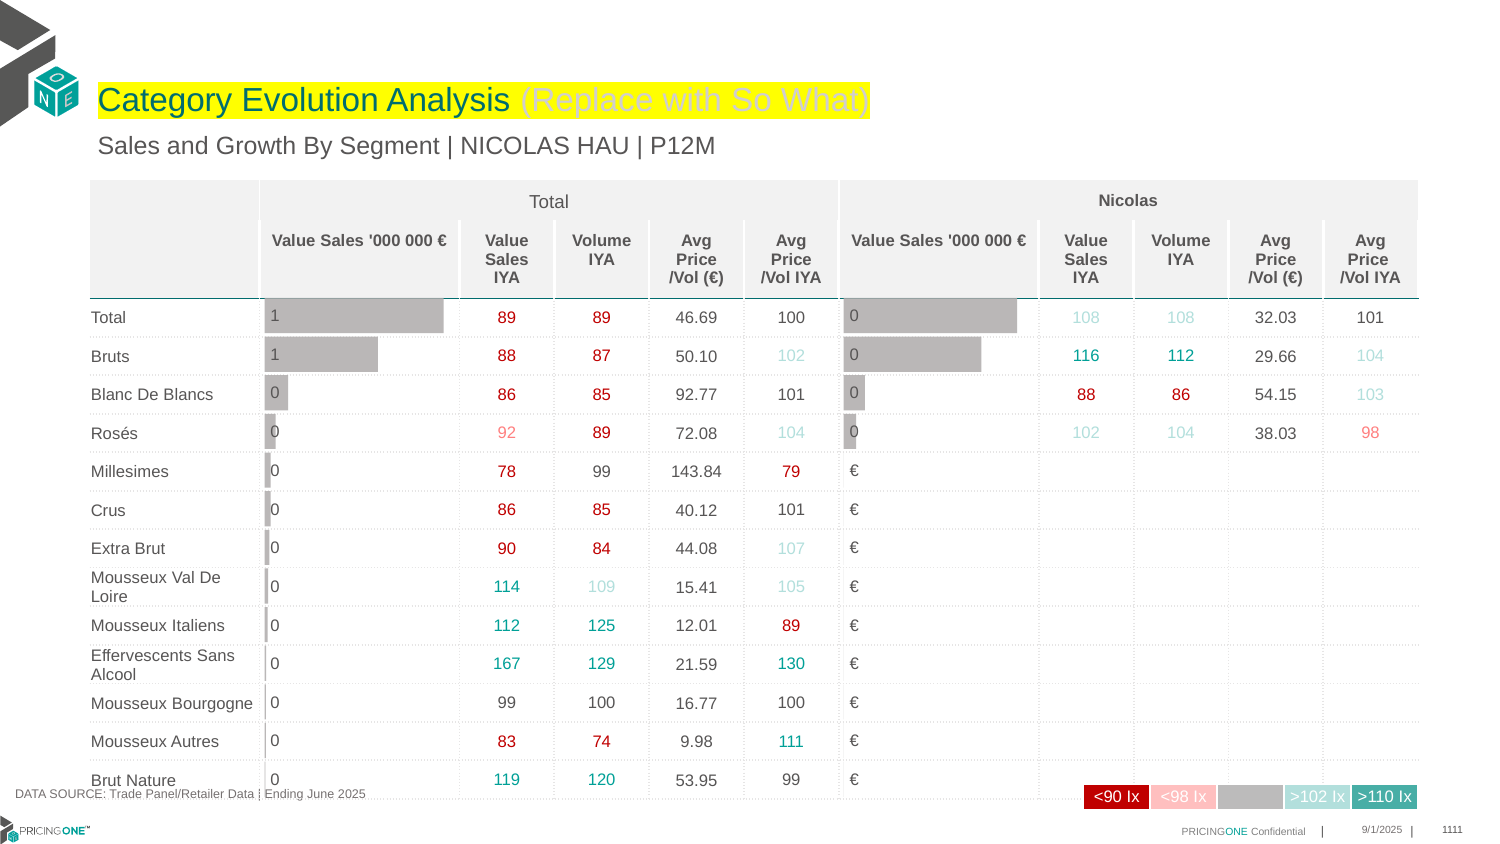

# Category Evolution Analysis (Replace with So What)
Sales and Growth By Segment | NICOLAS HAU | P12M
|  | Total |  |  |  |  | Nicolas |  |  |  |  |
| --- | --- | --- | --- | --- | --- | --- | --- | --- | --- | --- |
|  | Value Sales '000 000 € | Value Sales IYA | Volume IYA | Avg Price /Vol (€) | Avg Price /Vol IYA | Value Sales '000 000 € | Value Sales IYA | Volume IYA | Avg Price /Vol (€) | Avg Price /Vol IYA |
| Total |  | 89 | 89 | 46.69 | 100 |  | 108 | 108 | 32.03 | 101 |
| Bruts |  | 88 | 87 | 50.10 | 102 |  | 116 | 112 | 29.66 | 104 |
| Blanc De Blancs |  | 86 | 85 | 92.77 | 101 |  | 88 | 86 | 54.15 | 103 |
| Rosés |  | 92 | 89 | 72.08 | 104 |  | 102 | 104 | 38.03 | 98 |
| Millesimes |  | 78 | 99 | 143.84 | 79 |  |  |  |  |  |
| Crus |  | 86 | 85 | 40.12 | 101 |  |  |  |  |  |
| Extra Brut |  | 90 | 84 | 44.08 | 107 |  |  |  |  |  |
| Mousseux Val De Loire |  | 114 | 109 | 15.41 | 105 |  |  |  |  |  |
| Mousseux Italiens |  | 112 | 125 | 12.01 | 89 |  |  |  |  |  |
| Effervescents Sans Alcool |  | 167 | 129 | 21.59 | 130 |  |  |  |  |  |
| Mousseux Bourgogne |  | 99 | 100 | 16.77 | 100 |  |  |  |  |  |
| Mousseux Autres |  | 83 | 74 | 9.98 | 111 |  |  |  |  |  |
| Brut Nature |  | 119 | 120 | 53.95 | 99 |  |  |  |  |  |

### Chart

| Category | Value Sales |
|---|---|
| Grand | 0.164433 |
| Bruts | 0.130617 |
| Blanc De Blancs | 0.020035 |
| Rosés | 0.011675 |
| Millesimes | 0.0 |
| Crus | 0.0 |
| Extra Brut | 0.0 |
| Mousseux Val De Loire | 0.0 |
| Mousseux Italiens | 0.0 |
| Effervescents Sans Alcool | 0.0 |
| Mousseux Bourgogne | 0.0 |
| Mousseux Autres | 0.0 |
| Brut Nature | 0.0 |

### Chart

| Category | Value Sales |
|---|---|
| Grand | 1.321629 |
| Bruts | 0.836834 |
| Blanc De Blancs | 0.173658 |
| Rosés | 0.081816 |
| Millesimes | 0.045453 |
| Crus | 0.04469 |
| Extra Brut | 0.036147 |
| Mousseux Val De Loire | 0.026291 |
| Mousseux Italiens | 0.022871 |
| Effervescents Sans Alcool | 0.012003 |
| Mousseux Bourgogne | 0.010667 |
| Mousseux Autres | 0.009152 |
| Brut Nature | 0.006798 |
DATA SOURCE: Trade Panel/Retailer Data | Ending June 2025
| <90 Ix | <98 Ix |  | >102 Ix | >110 Ix |
| --- | --- | --- | --- | --- |

9/1/2025
1111